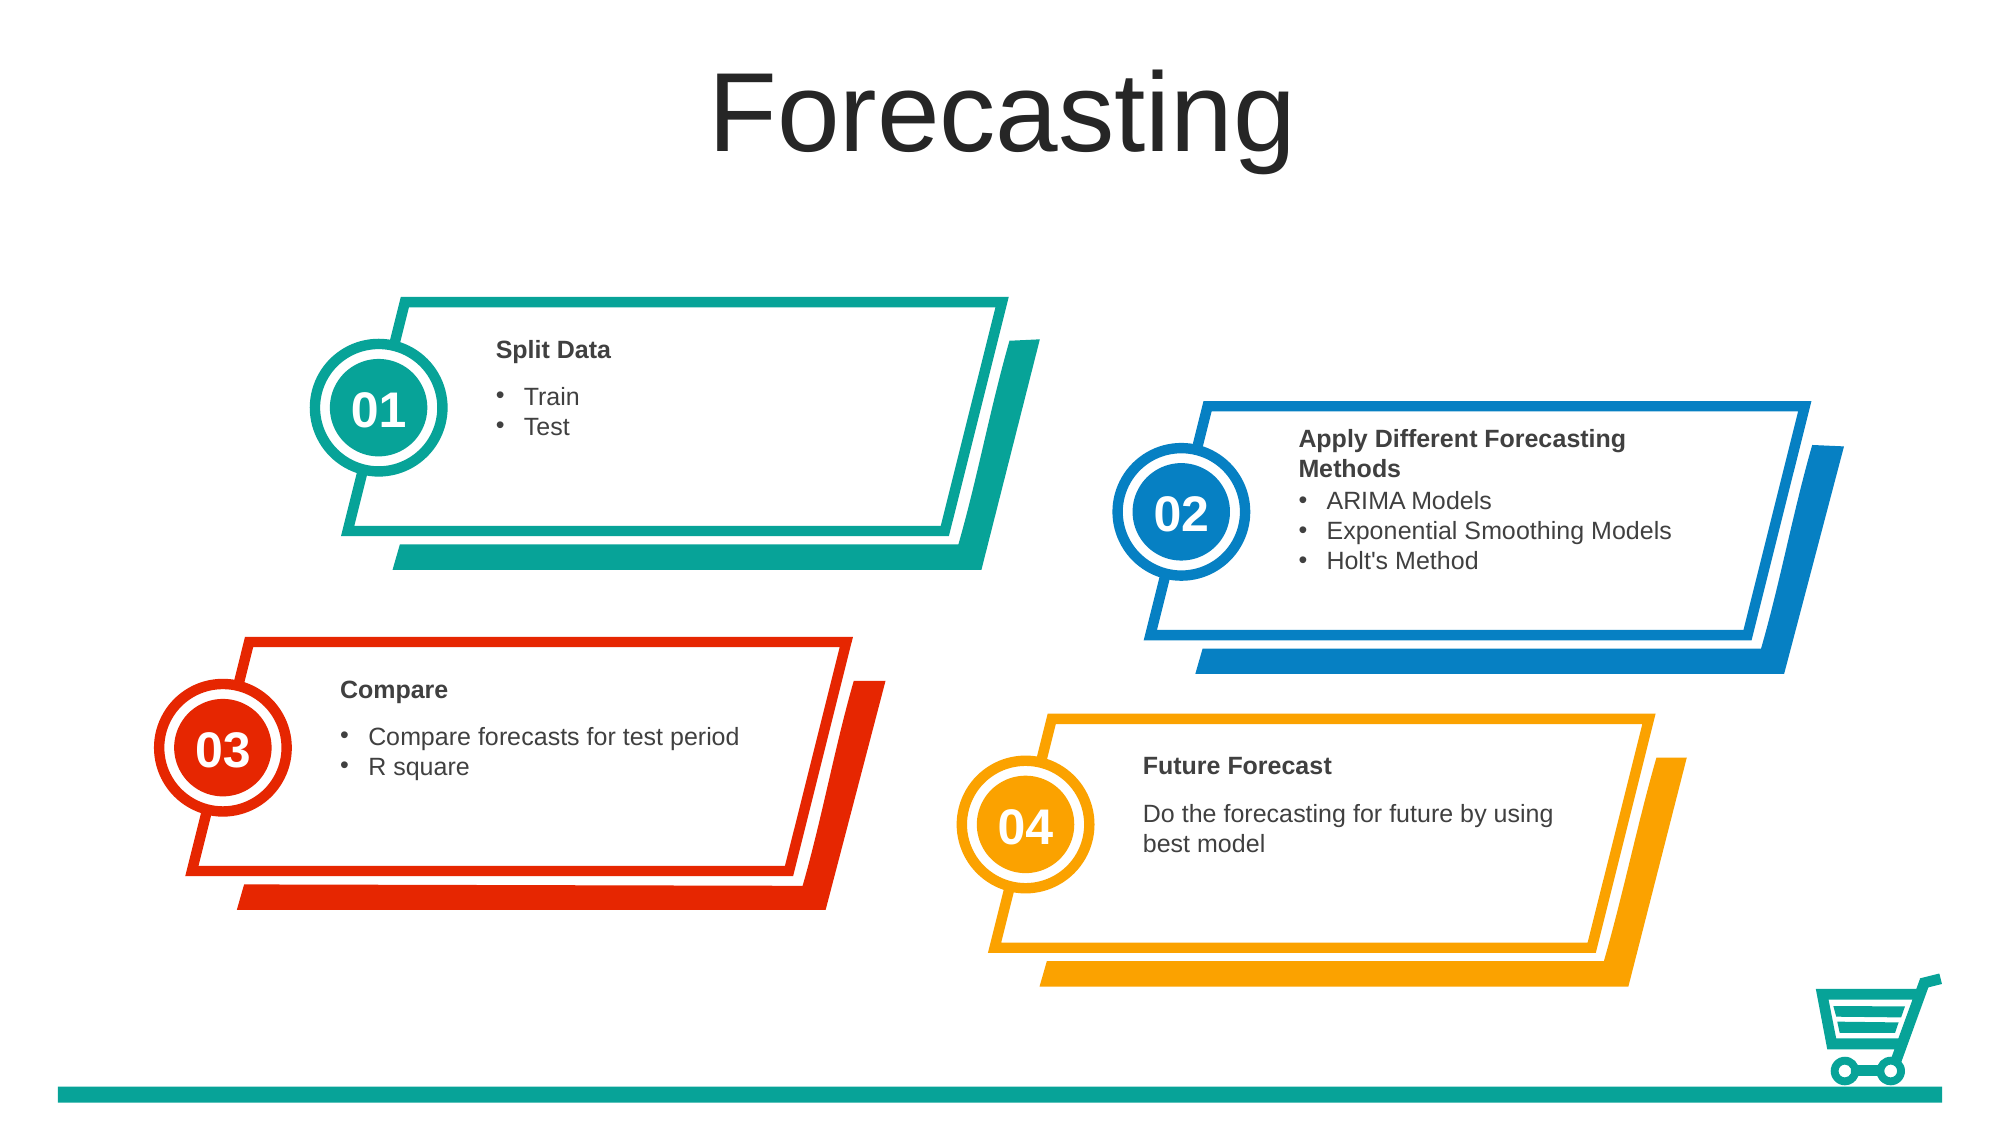

Forecasting

Split Data
Train
Test

01

Apply Different Forecasting Methods
ARIMA Models
Exponential Smoothing Models
Holt's Method

02

Compare
Compare forecasts for test period
R square

03

Future Forecast
Do the forecasting for future by using best model

04